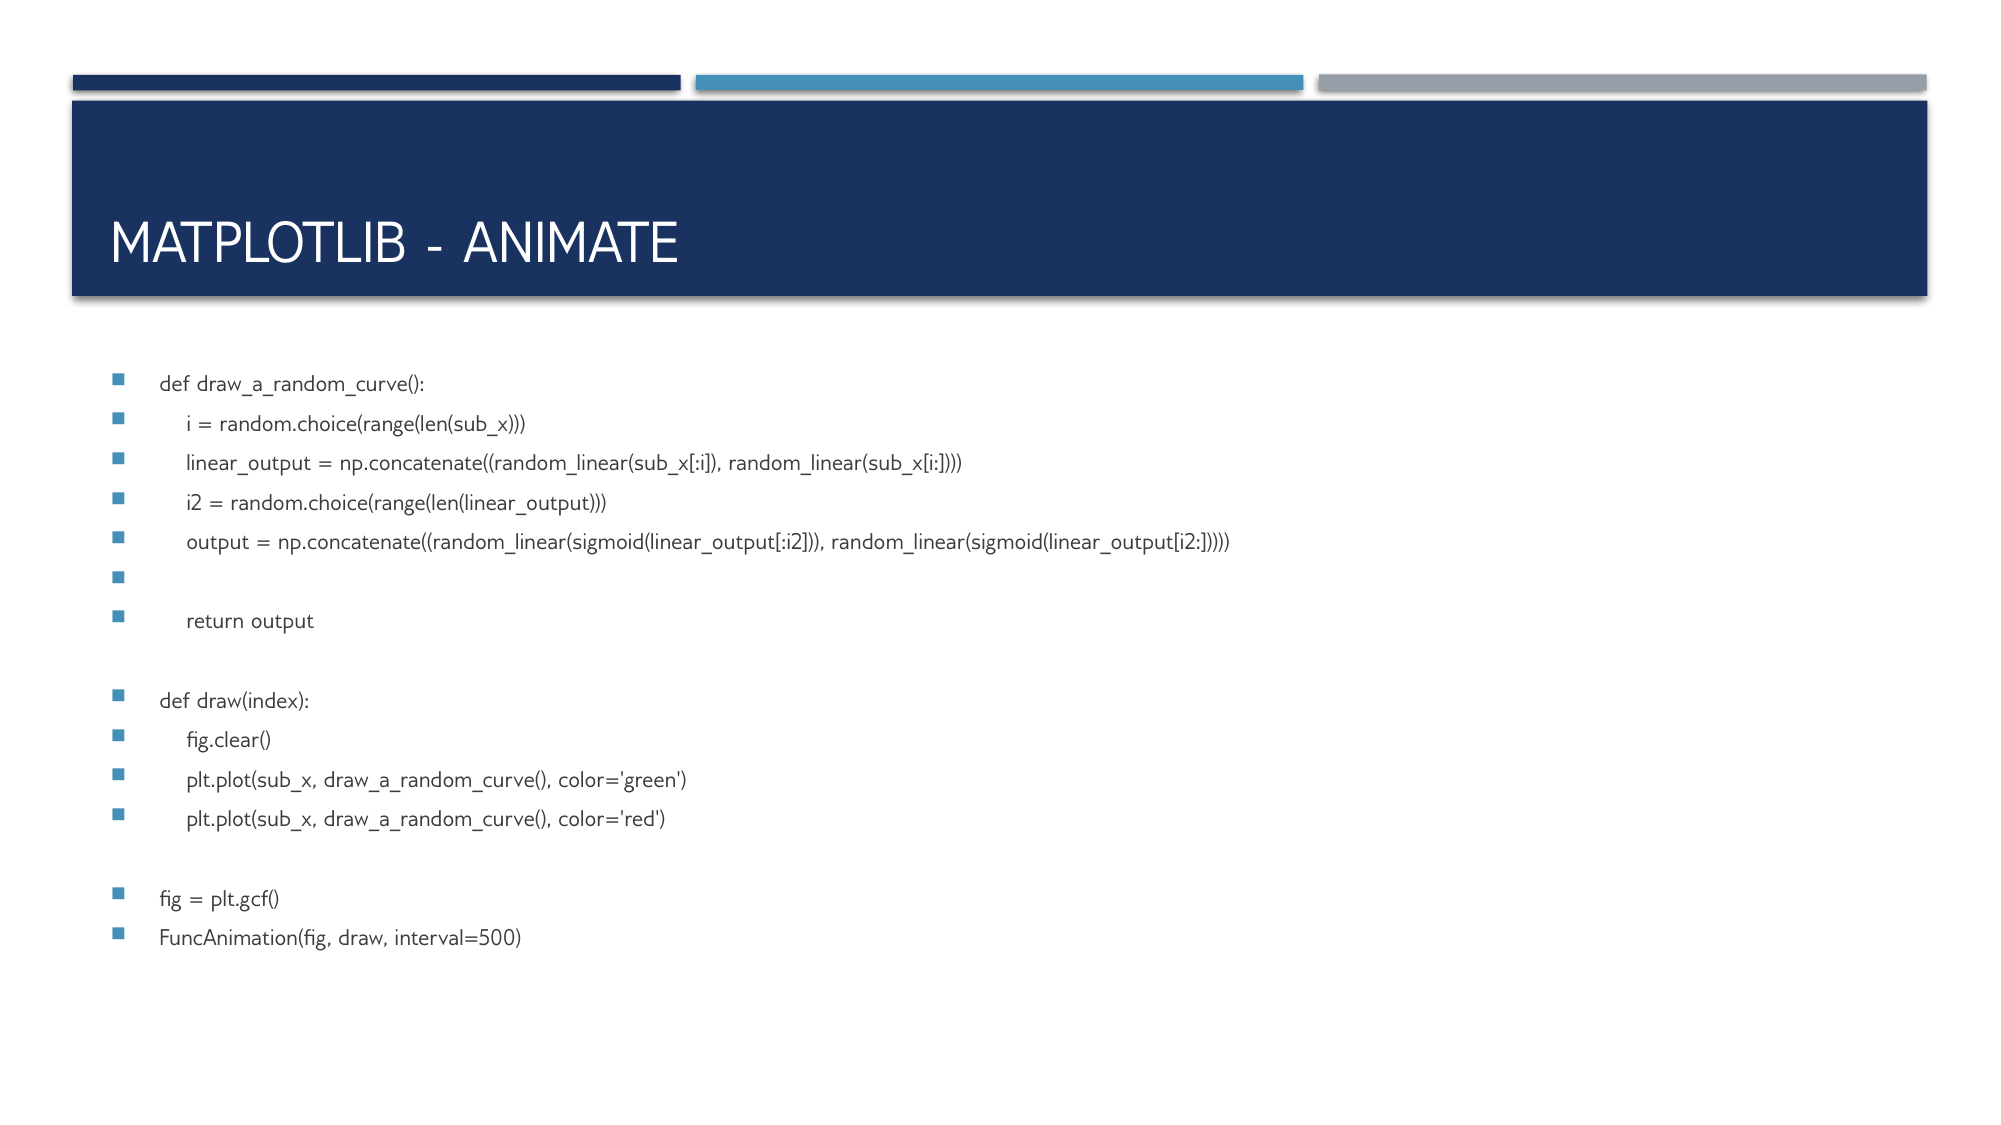

# Matplotlib - animate
def draw_a_random_curve():
    i = random.choice(range(len(sub_x)))
    linear_output = np.concatenate((random_linear(sub_x[:i]), random_linear(sub_x[i:])))
    i2 = random.choice(range(len(linear_output)))
    output = np.concatenate((random_linear(sigmoid(linear_output[:i2])), random_linear(sigmoid(linear_output[i2:]))))

    return output

def draw(index):
    fig.clear()
    plt.plot(sub_x, draw_a_random_curve(), color='green')
    plt.plot(sub_x, draw_a_random_curve(), color='red')

fig = plt.gcf()
FuncAnimation(fig, draw, interval=500)